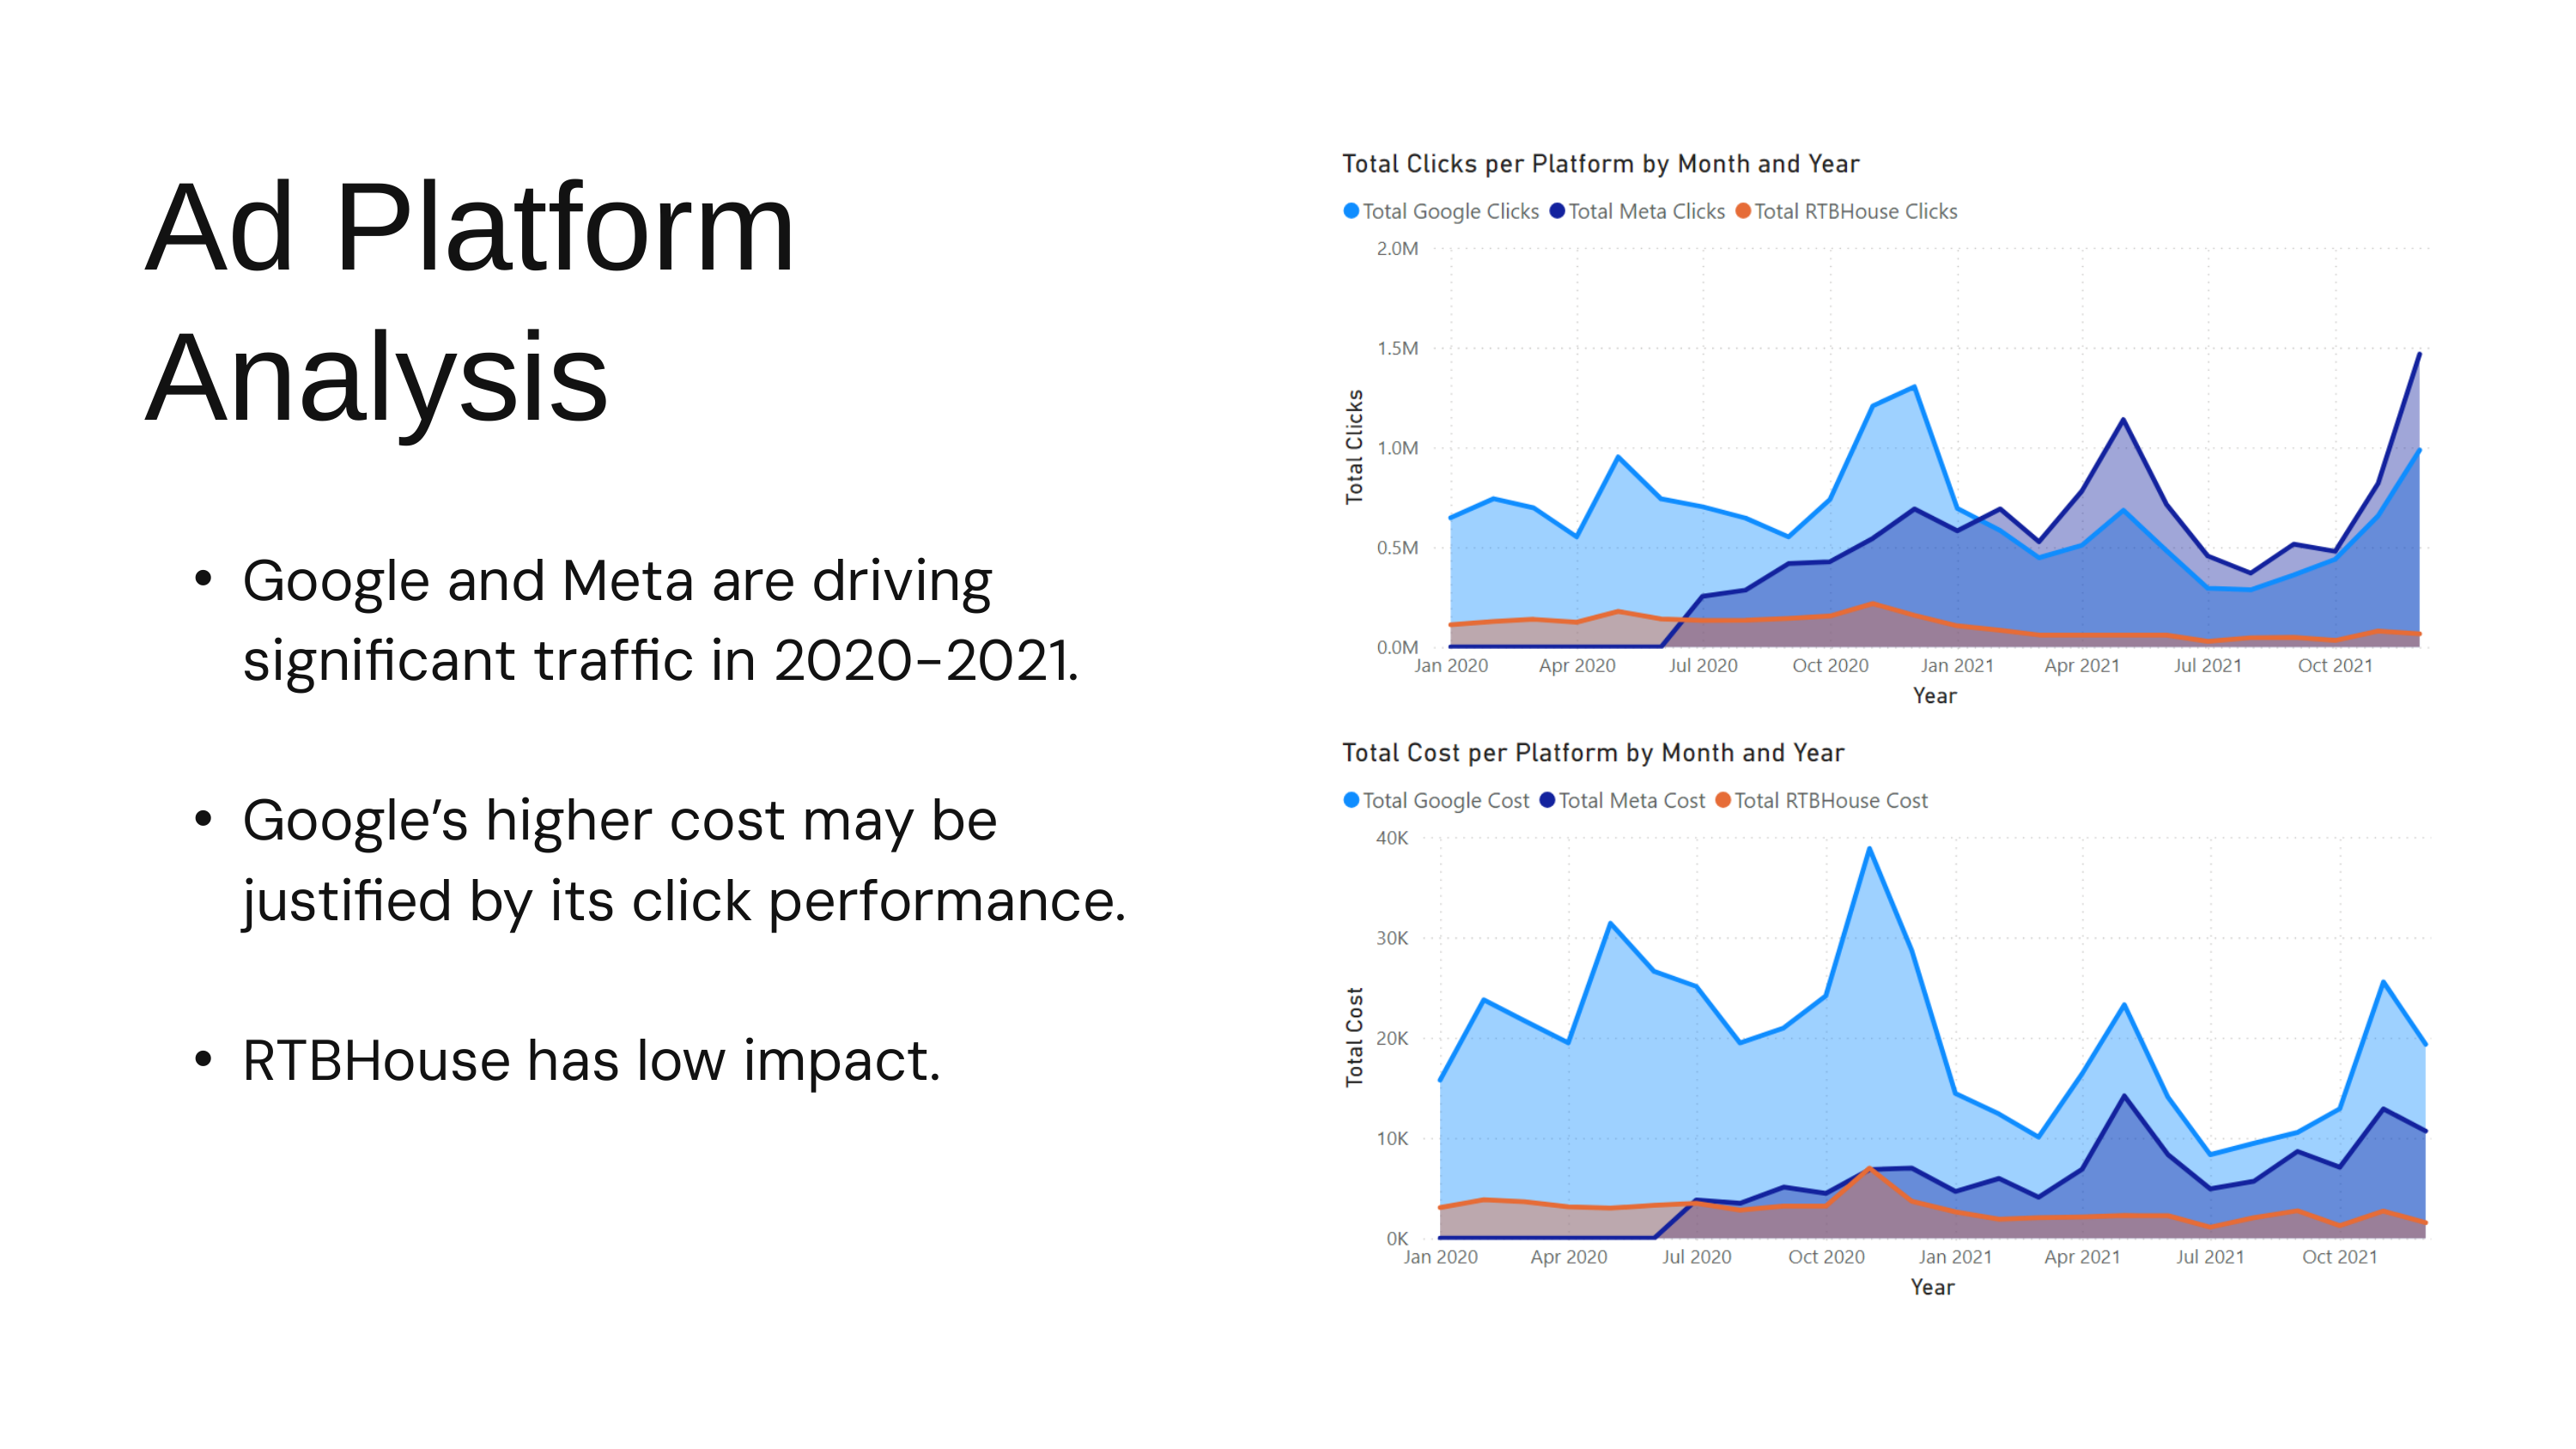

Ad Platform
Analysis

Google and Meta are driving significant traffic in 2020-2021.

Google’s higher cost may be justified by its click performance.

RTBHouse has low impact.